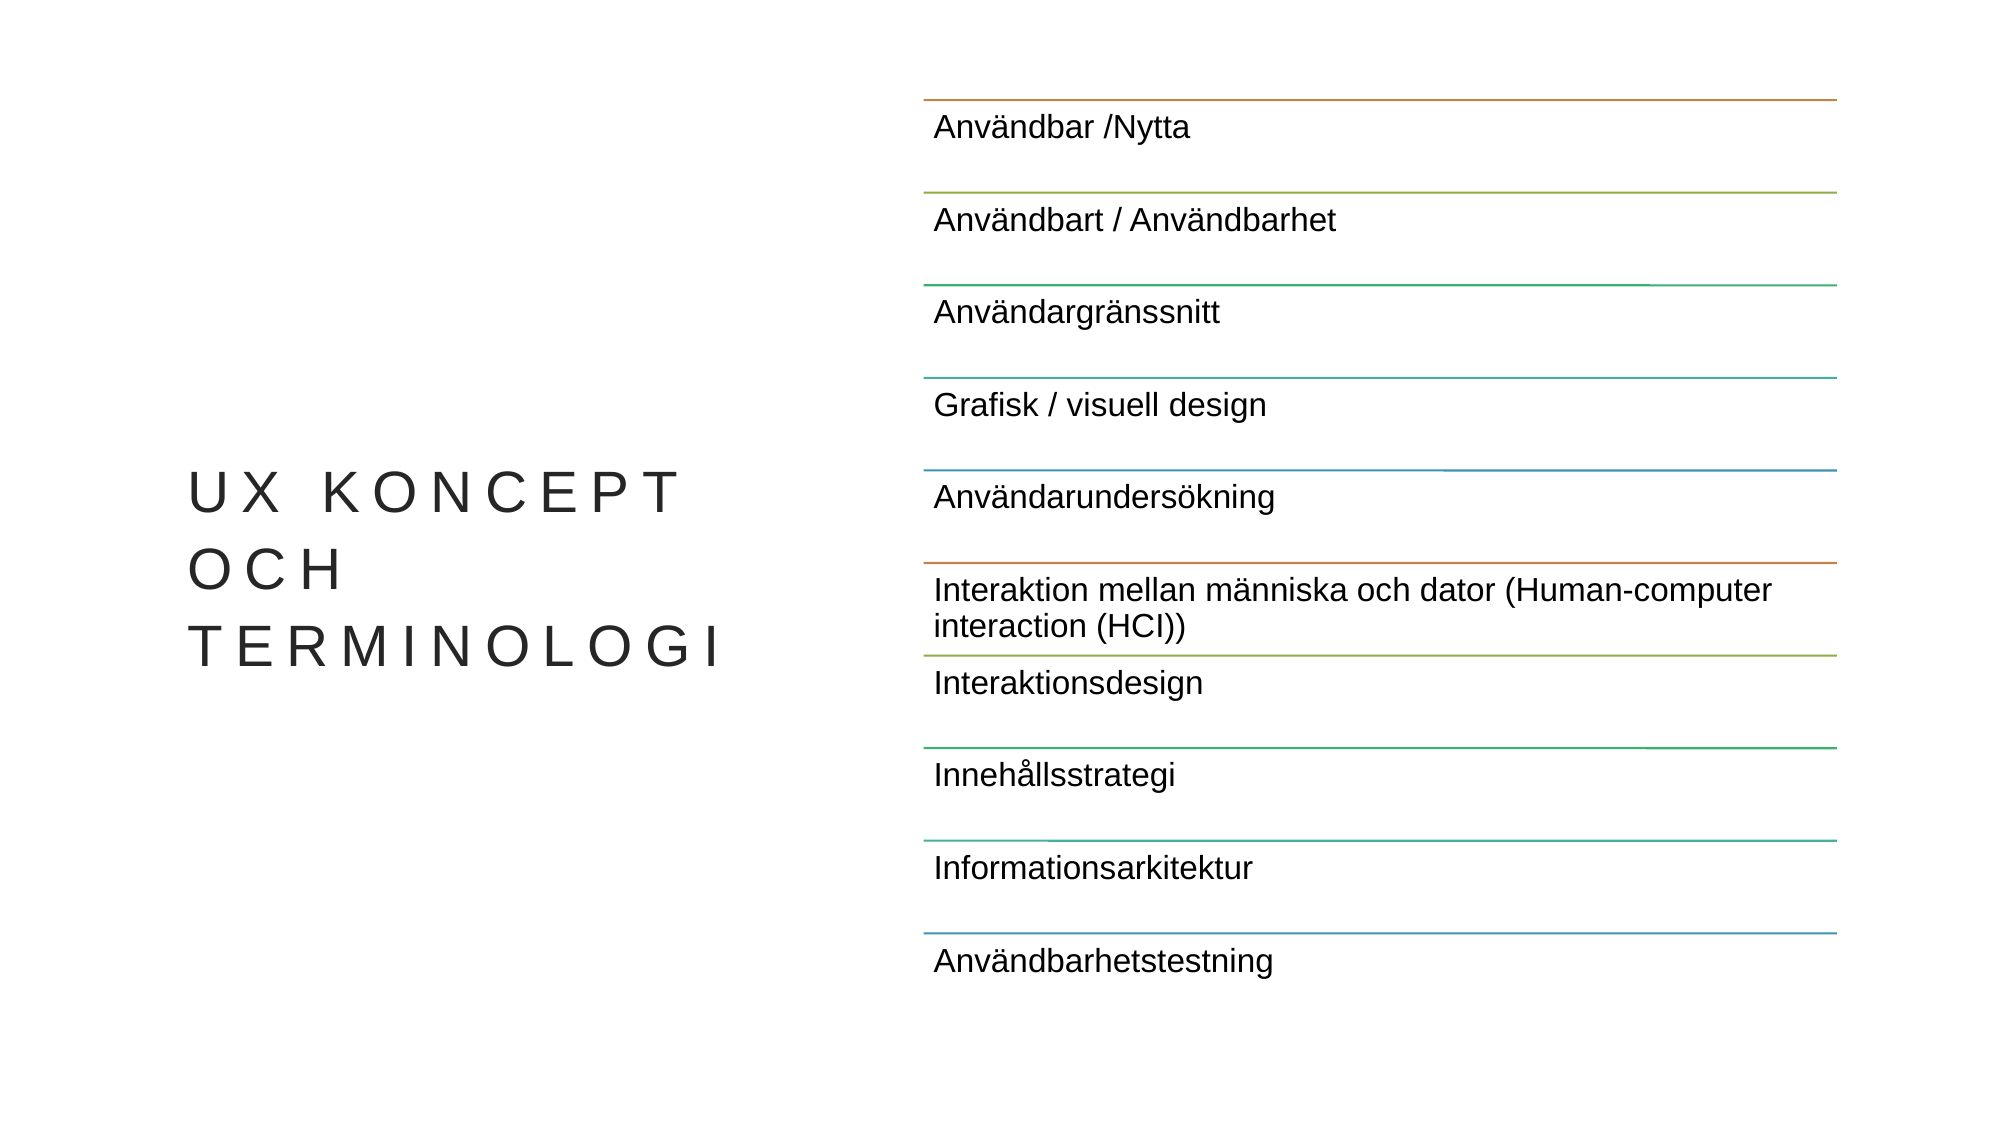

# UX Koncept och terminologi
Användbar /Nytta
Användbart / Användbarhet
Användargränssnitt
Grafisk / visuell design
Användarundersökning
Interaktion mellan människa och dator (Human-computer interaction (HCI))
Interaktionsdesign
Innehållsstrategi
Informationsarkitektur
Användbarhetstestning